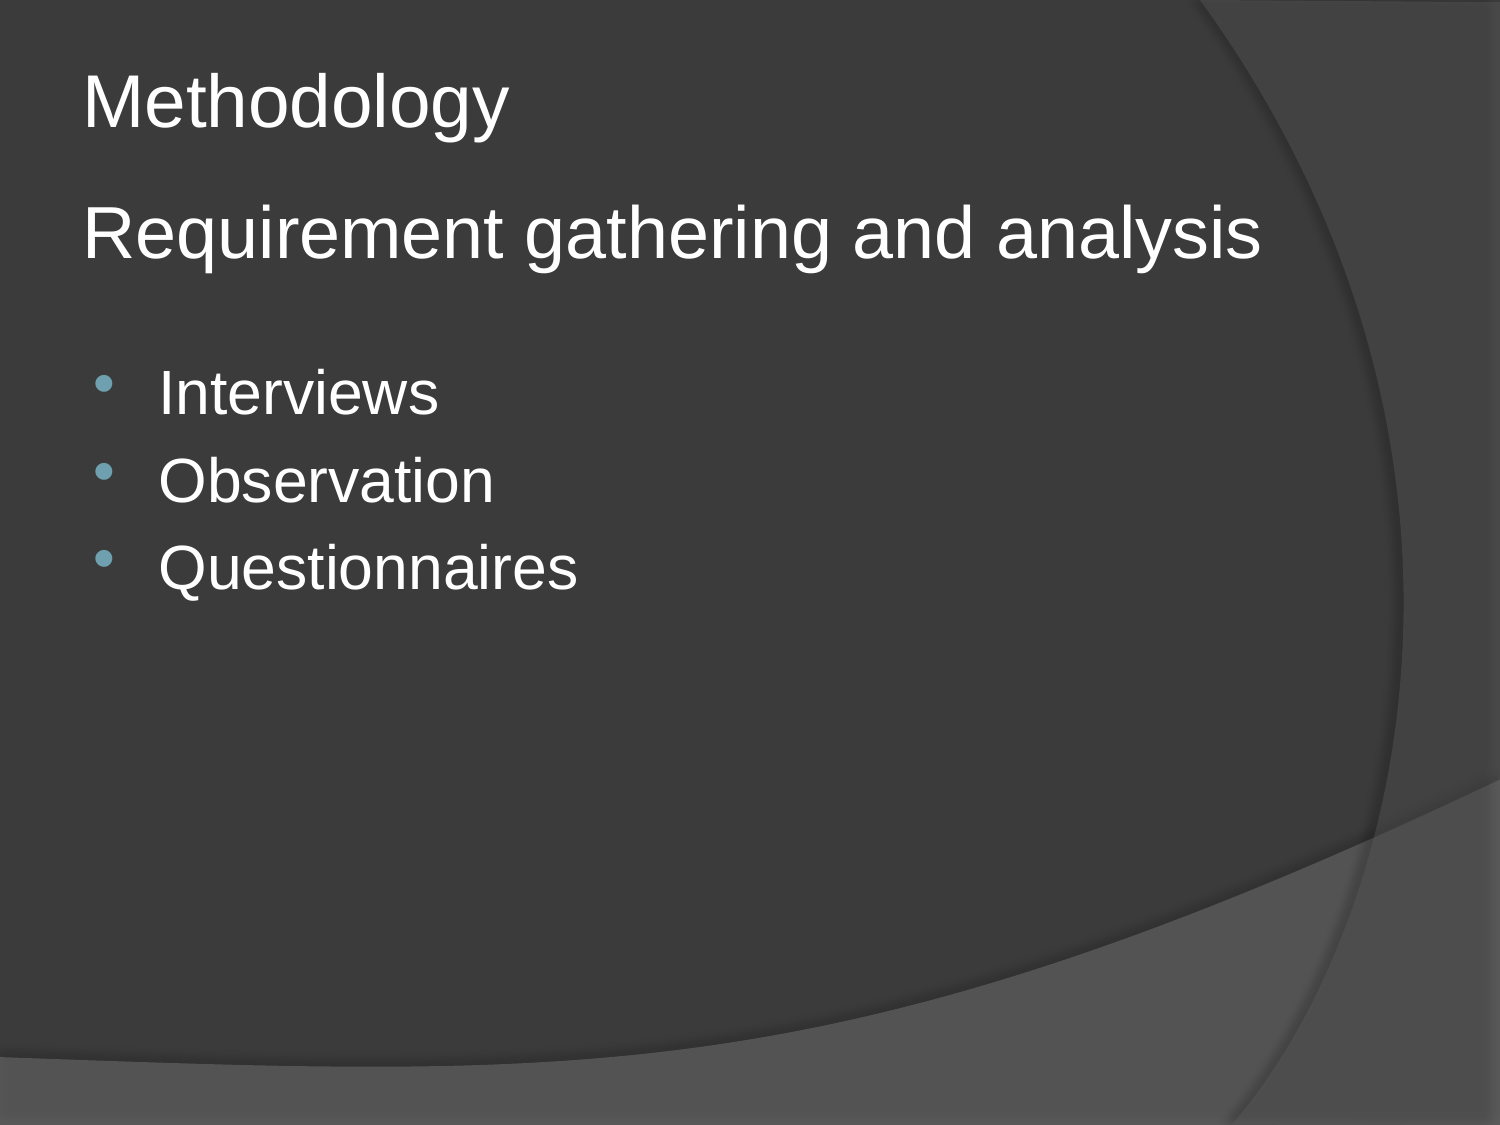

# Methodology
Requirement gathering and analysis
Interviews
Observation
Questionnaires